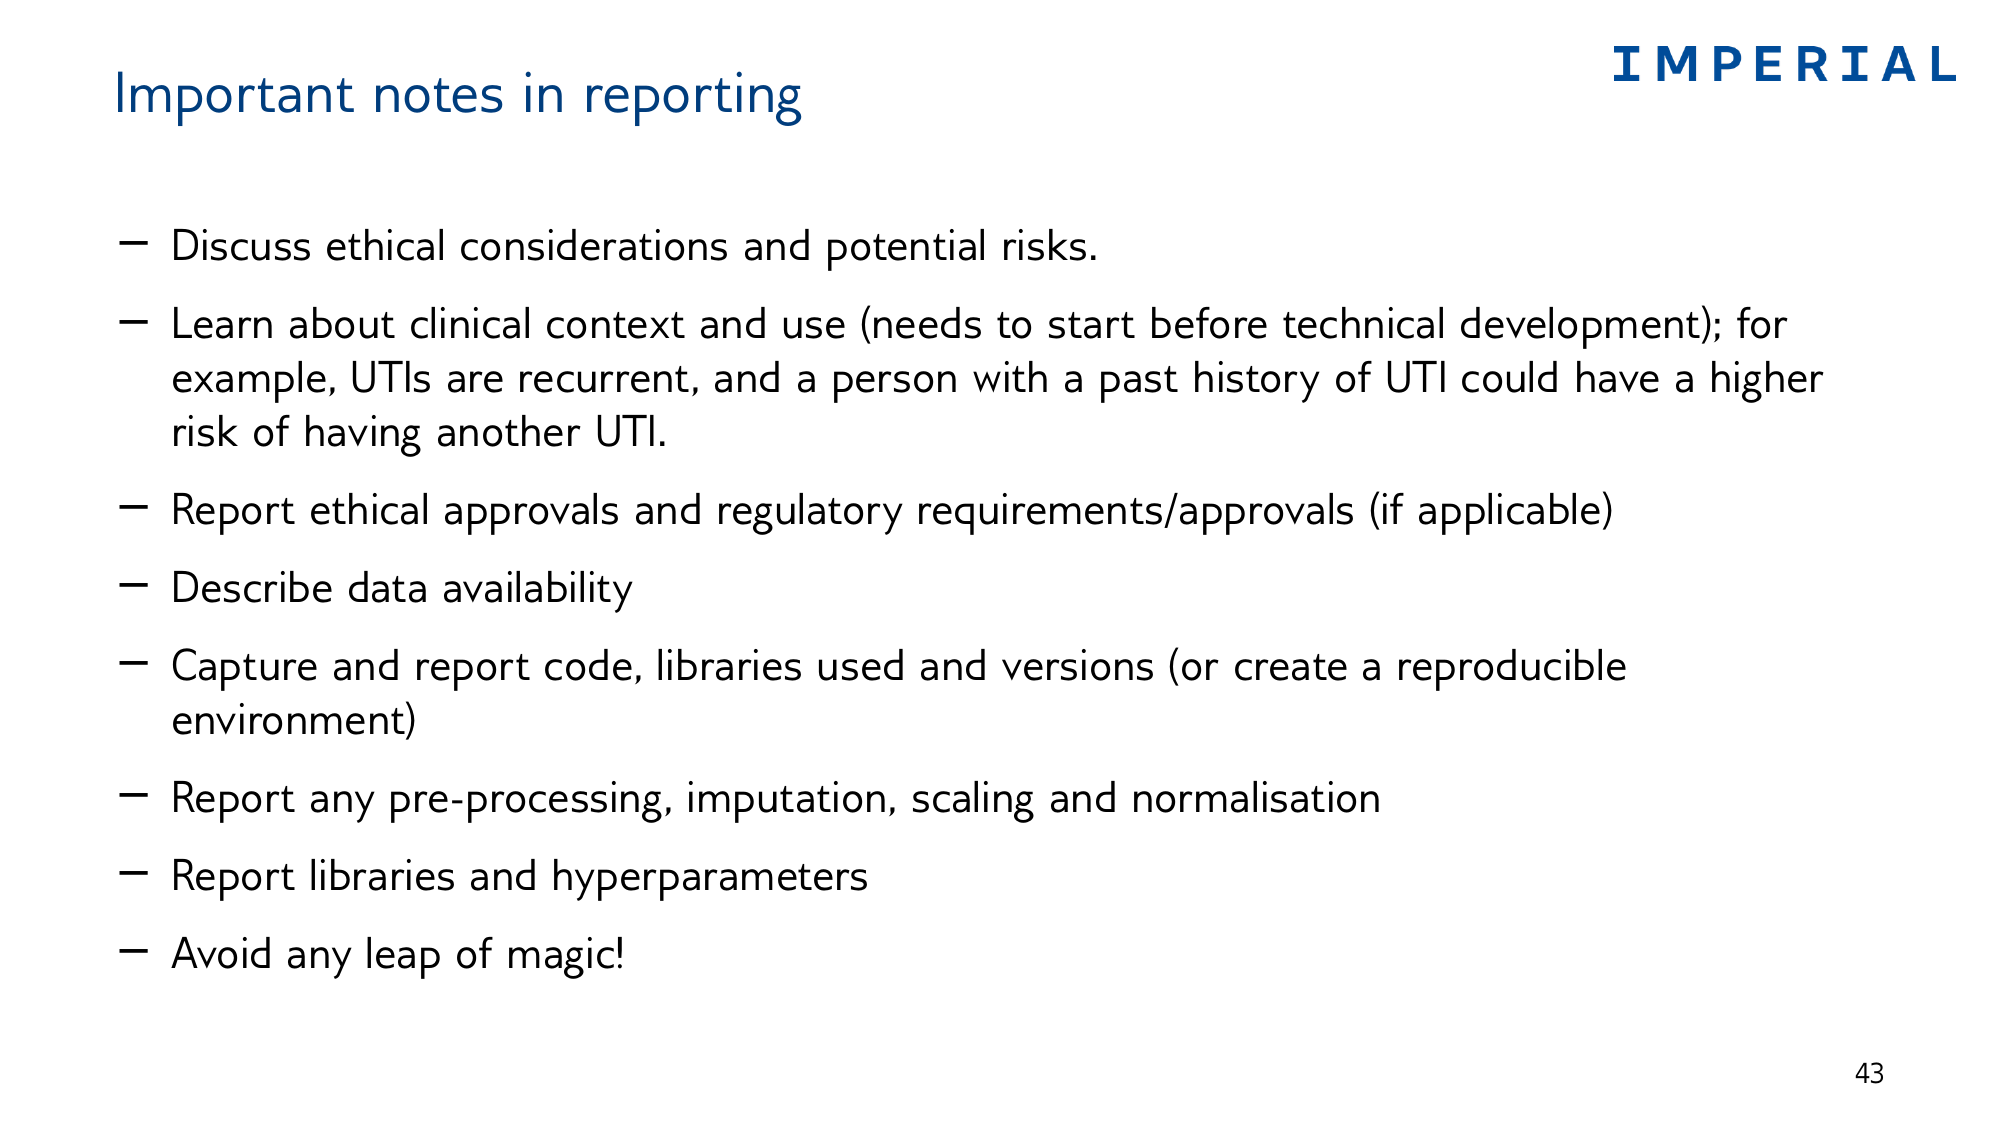

# Important notes in reporting
Discuss ethical considerations and potential risks.
Learn about clinical context and use (needs to start before technical development); for example, UTIs are recurrent, and a person with a past history of UTI could have a higher risk of having another UTI.
Report ethical approvals and regulatory requirements/approvals (if applicable)
Describe data availability
Capture and report code, libraries used and versions (or create a reproducible environment)
Report any pre-processing, imputation, scaling and normalisation
Report libraries and hyperparameters
Avoid any leap of magic!
43